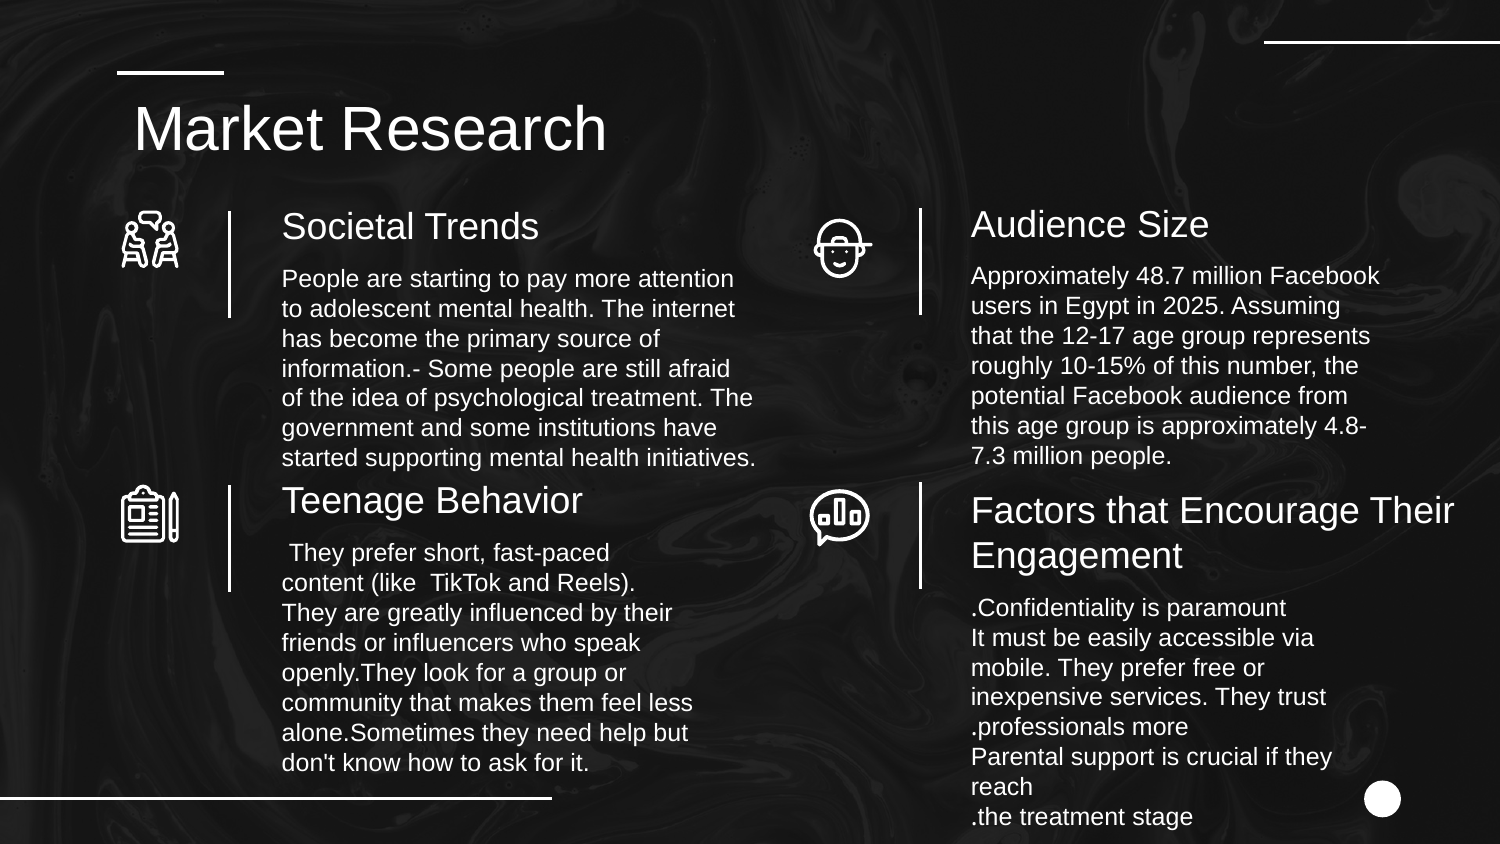

# Market Research
Audience Size
Societal Trends

Approximately 48.7 million Facebook users in Egypt in 2025. Assuming that the 12-17 age group represents roughly 10-15% of this number, the potential Facebook audience from this age group is approximately 4.8-7.3 million people.
People are starting to pay more attention to adolescent mental health. The internet has become the primary source of information.- Some people are still afraid of the idea of psychological treatment. The government and some institutions have started supporting mental health initiatives.
Teenage Behavior

 They prefer short, fast-paced content (like  TikTok and Reels). They are greatly influenced by their friends or influencers who speak openly.They look for a group or community that makes them feel less alone.Sometimes they need help but don't know how to ask for it.
Factors that Encourage Their Engagement
Confidentiality is paramount.
It must be easily accessible via mobile. They prefer free or inexpensive services. They trust professionals more.
 Parental support is crucial if they reach
 the treatment stage.